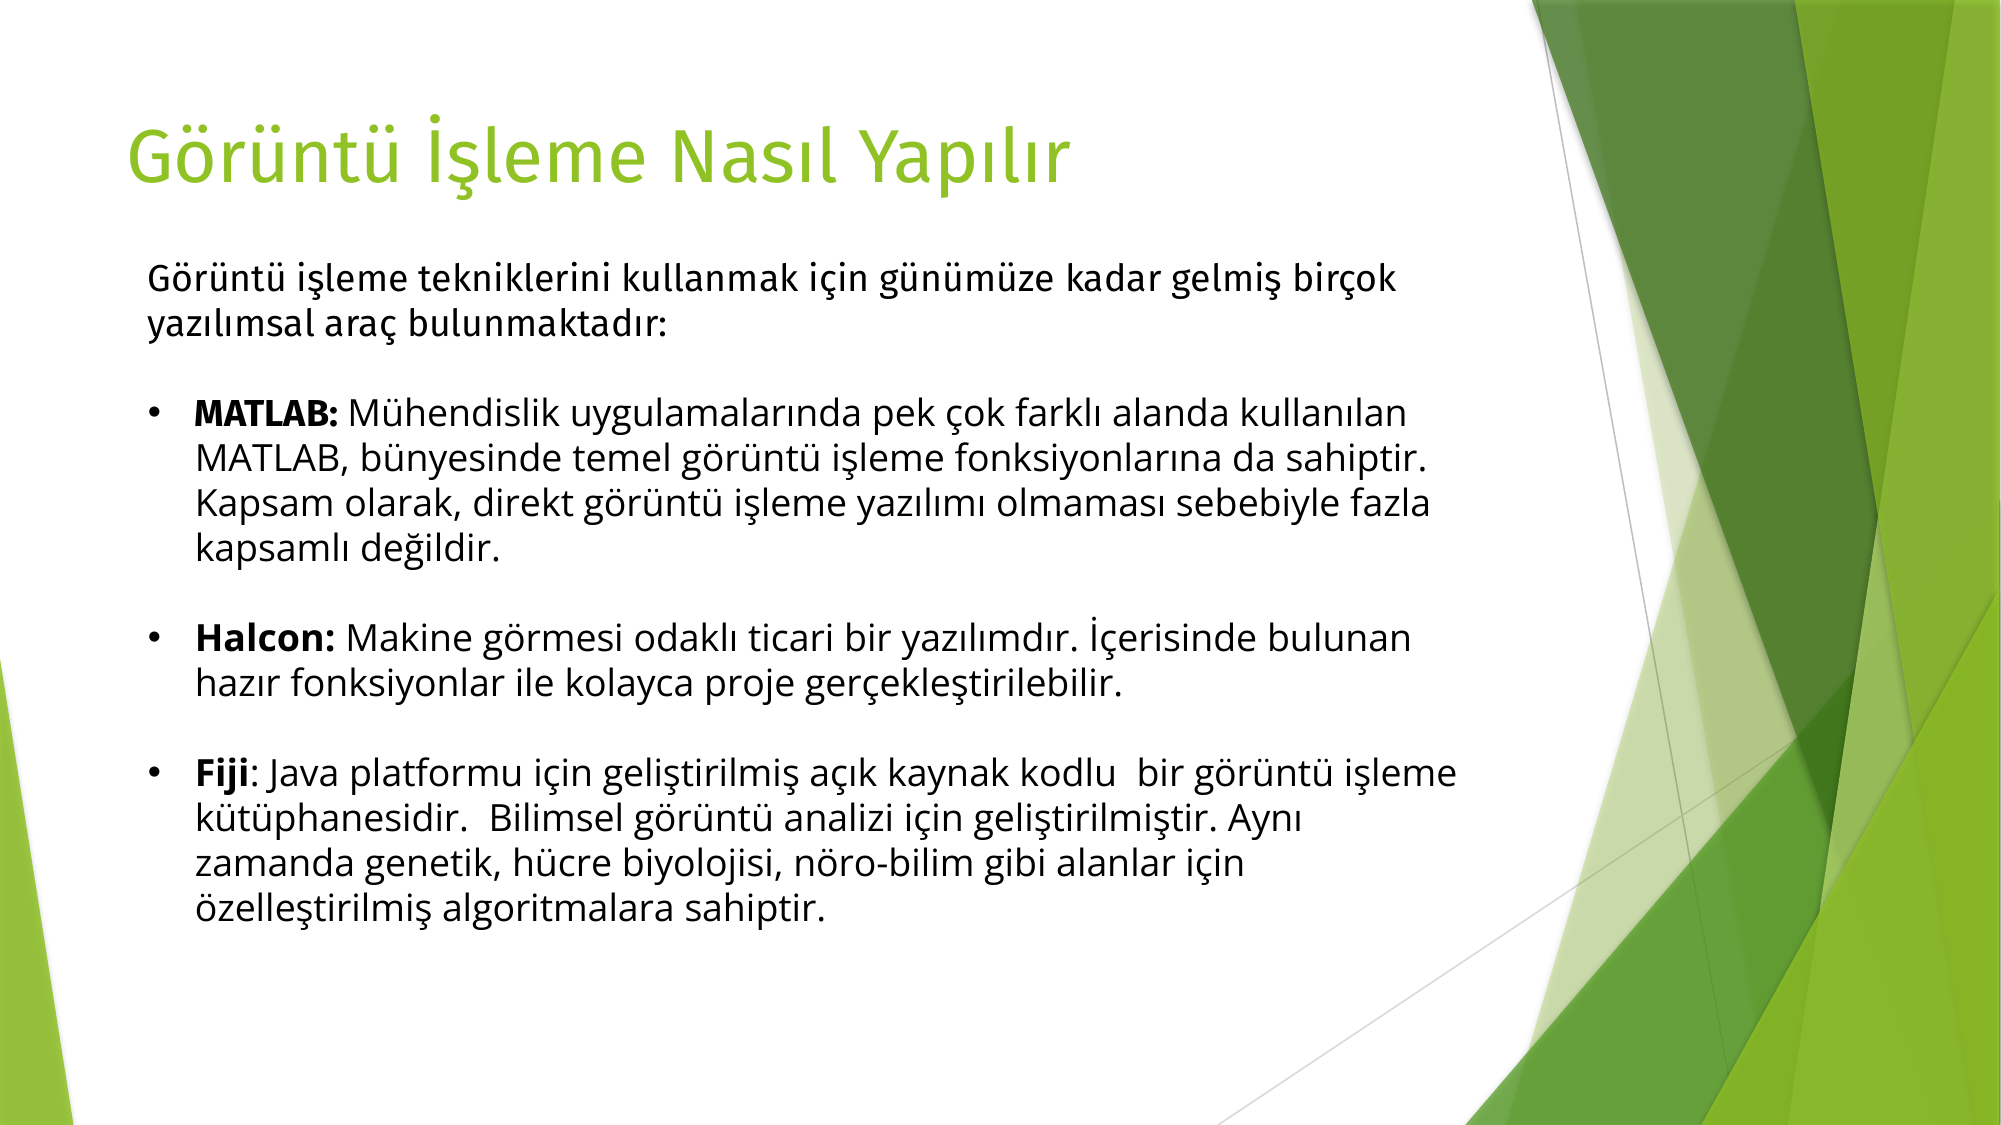

# Görüntü İşleme Nasıl Yapılır
Görüntü işleme tekniklerini kullanmak için günümüze kadar gelmiş birçok yazılımsal araç bulunmaktadır:

MATLAB: Mühendislik uygulamalarında pek çok farklı alanda kullanılan MATLAB, bünyesinde temel görüntü işleme fonksiyonlarına da sahiptir. Kapsam olarak, direkt görüntü işleme yazılımı olmaması sebebiyle fazla kapsamlı değildir.

Halcon: Makine görmesi odaklı ticari bir yazılımdır. İçerisinde bulunan hazır fonksiyonlar ile kolayca proje gerçekleştirilebilir.

Fiji: Java platformu için geliştirilmiş açık kaynak kodlu  bir görüntü işleme kütüphanesidir.  Bilimsel görüntü analizi için geliştirilmiştir. Aynı zamanda genetik, hücre biyolojisi, nöro-bilim gibi alanlar için özelleştirilmiş algoritmalara sahiptir.